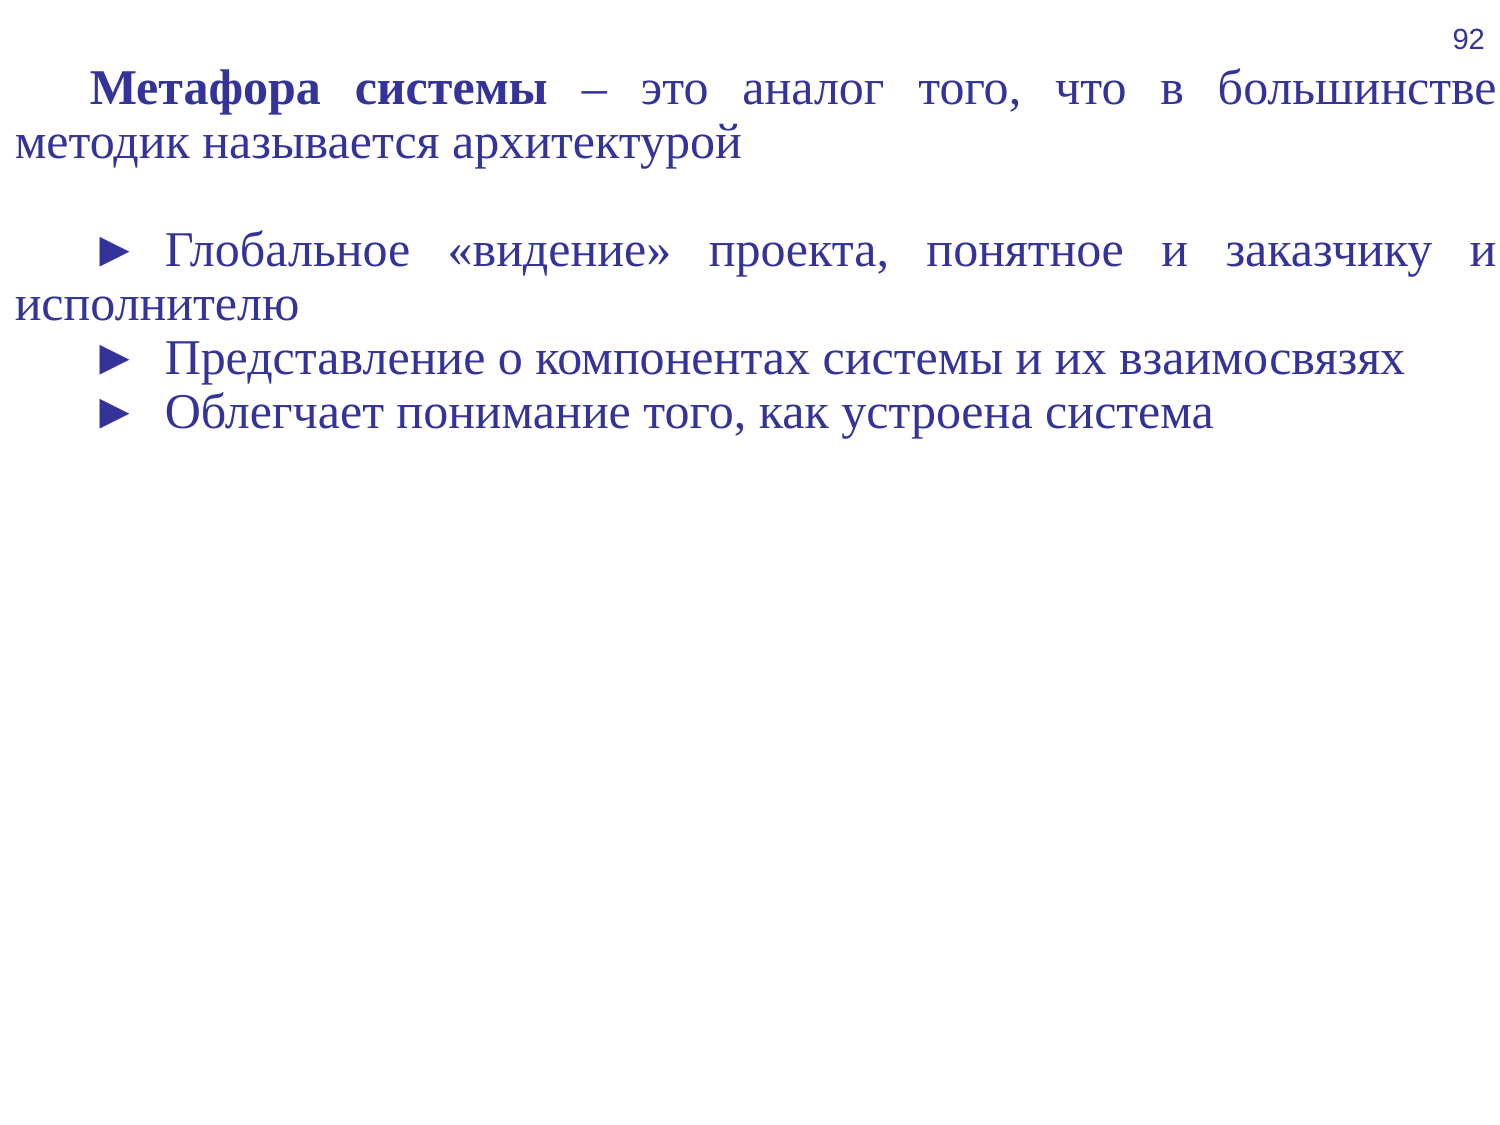

92
Метафора системы – это аналог того, что в большинстве методик называется архитектурой

►	Глобальное «видение» проекта, понятное и заказчику и исполнителю
►	Представление о компонентах системы и их взаимосвязях
►	Облегчает понимание того, как устроена система